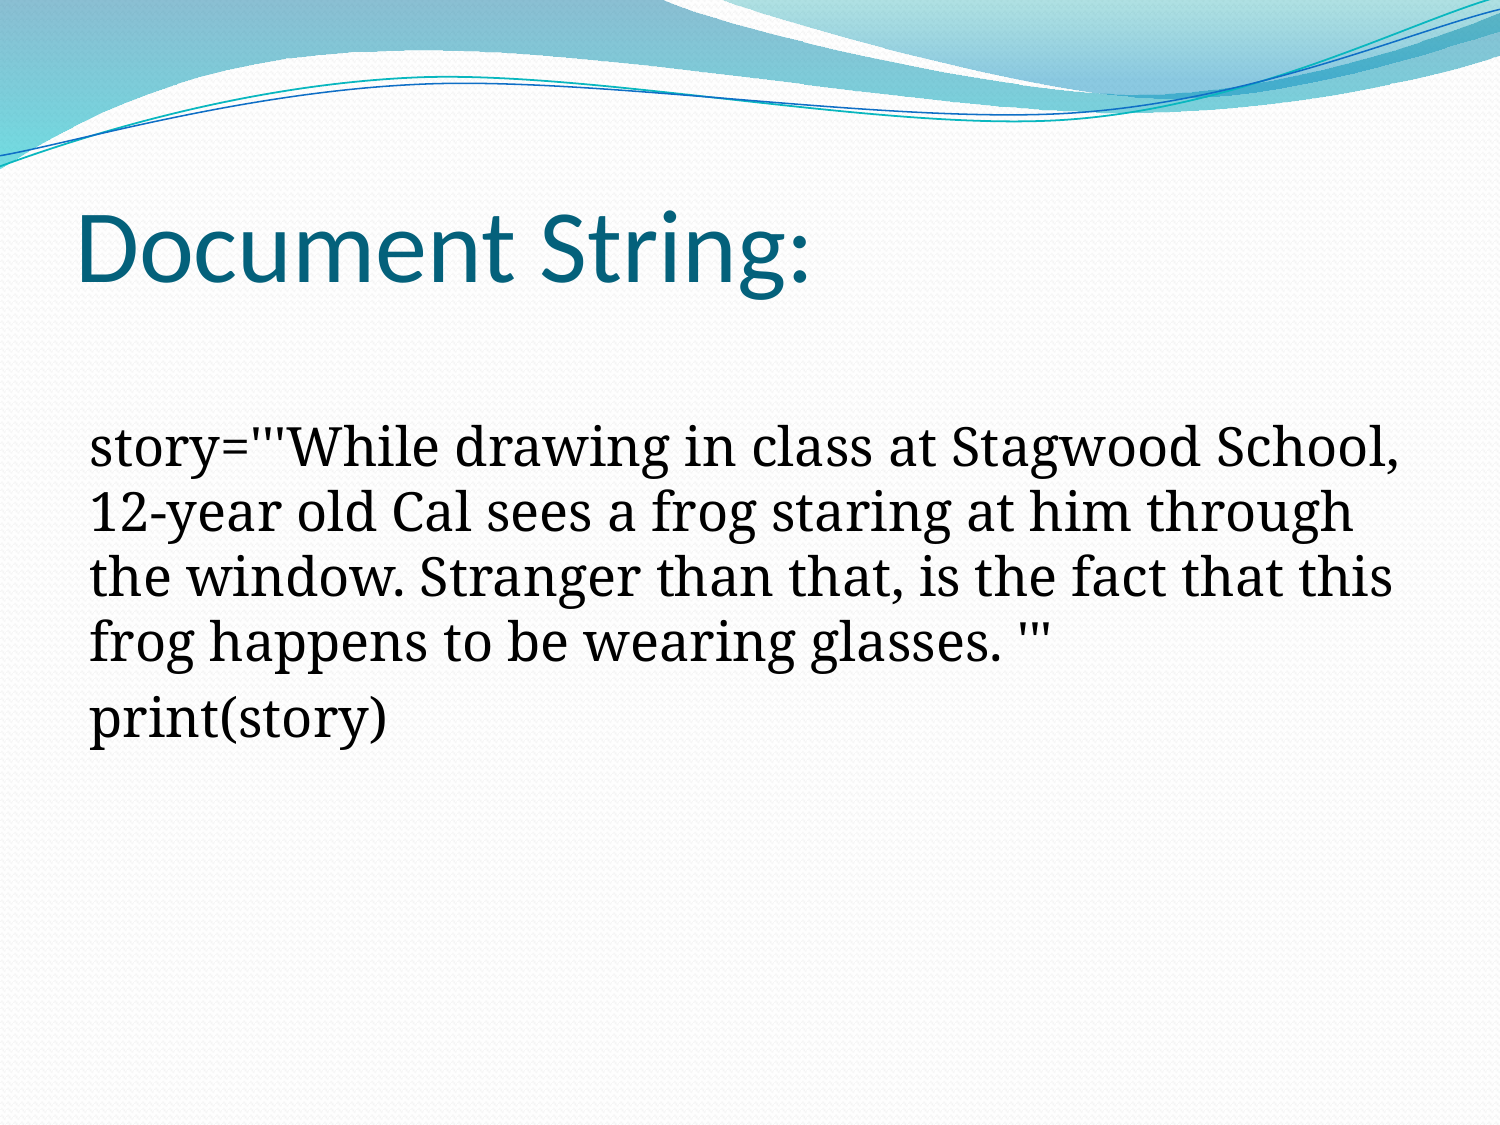

# Document String:
story='''While drawing in class at Stagwood School, 12-year old Cal sees a frog staring at him through the window. Stranger than that, is the fact that this frog happens to be wearing glasses. '''
print(story)